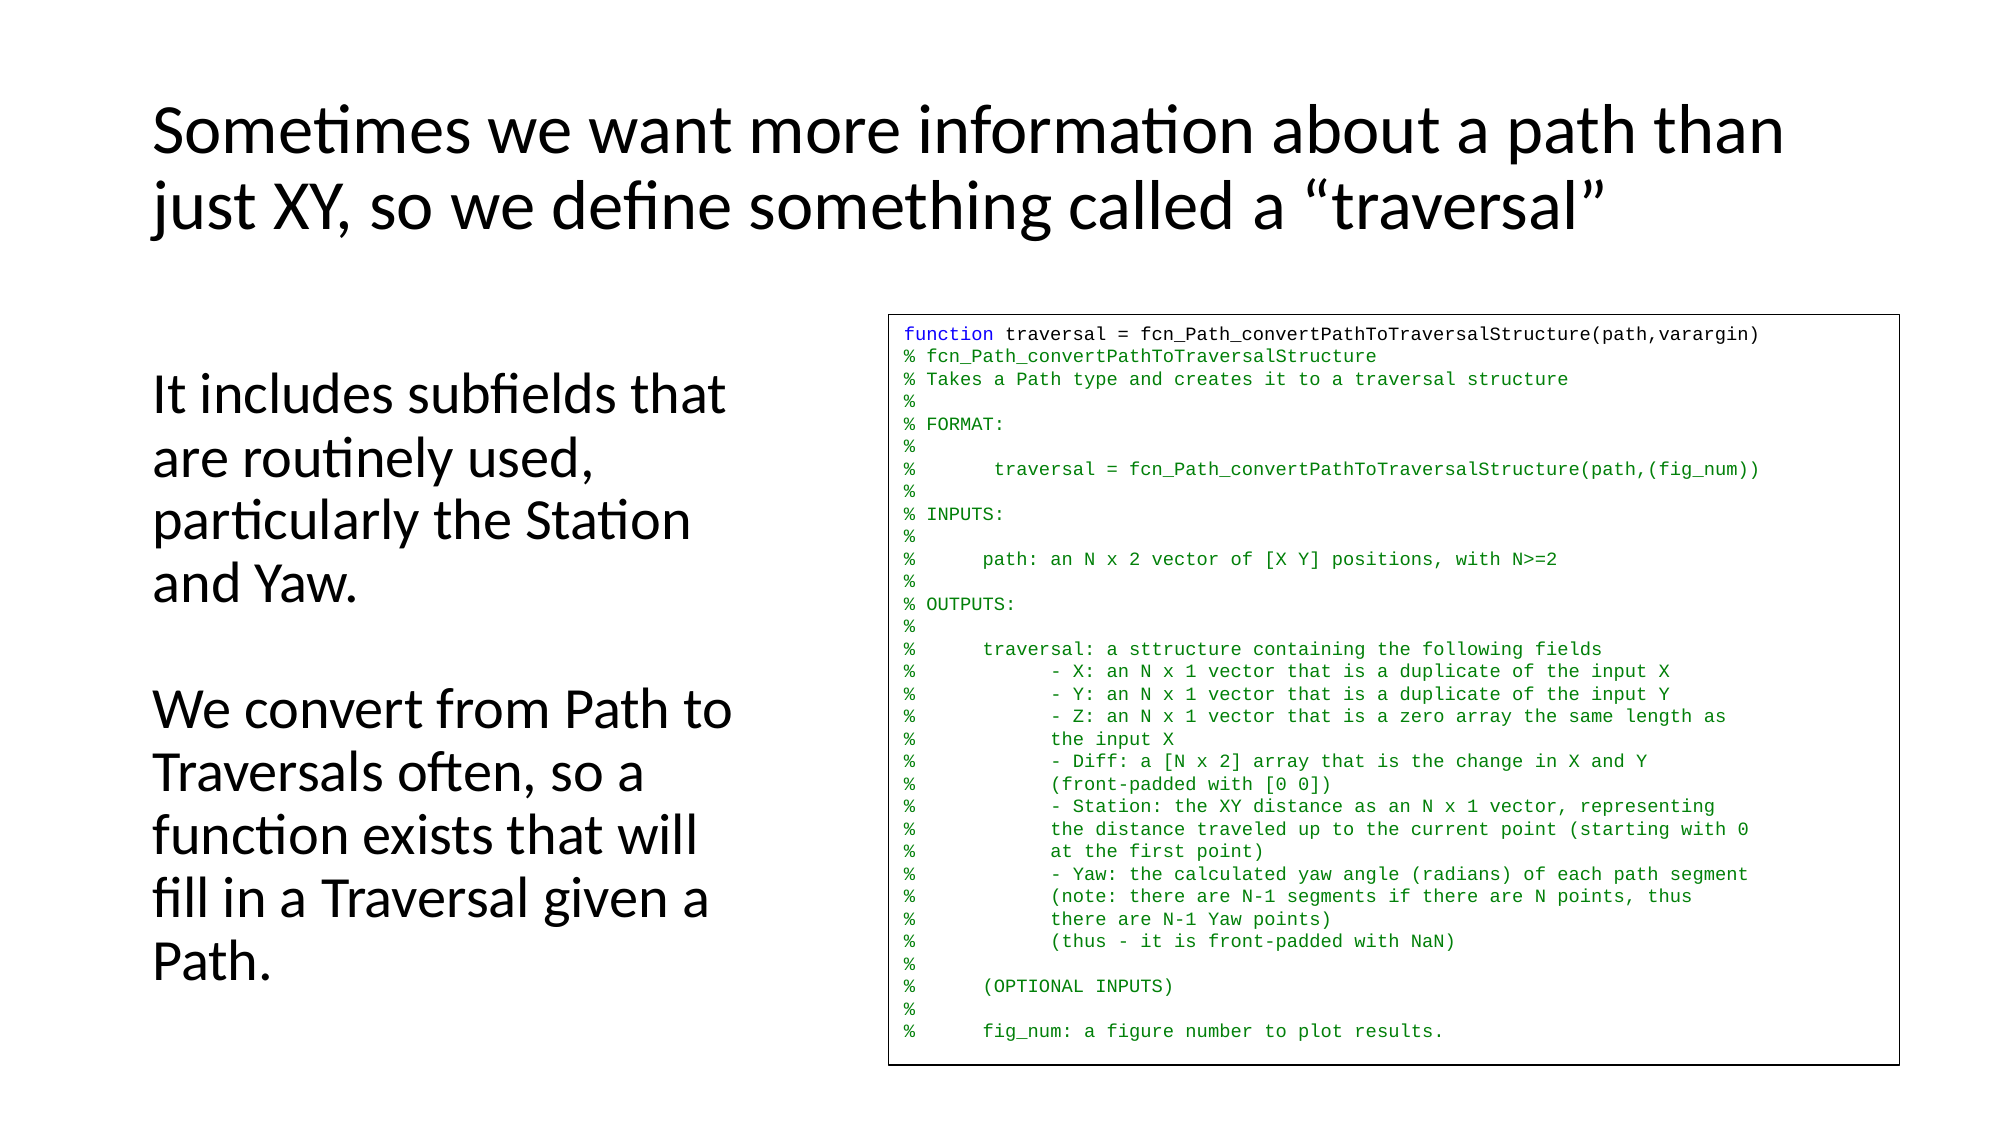

# Sometimes we want more information about a path than just XY, so we define something called a “traversal”
function traversal = fcn_Path_convertPathToTraversalStructure(path,varargin)
% fcn_Path_convertPathToTraversalStructure
% Takes a Path type and creates it to a traversal structure
%
% FORMAT:
%
%       traversal = fcn_Path_convertPathToTraversalStructure(path,(fig_num))
%
% INPUTS:
%
%      path: an N x 2 vector of [X Y] positions, with N>=2
%
% OUTPUTS:
%
%      traversal: a sttructure containing the following fields
%            - X: an N x 1 vector that is a duplicate of the input X
%            - Y: an N x 1 vector that is a duplicate of the input Y
%            - Z: an N x 1 vector that is a zero array the same length as
%            the input X
%            - Diff: a [N x 2] array that is the change in X and Y
%            (front-padded with [0 0])
%            - Station: the XY distance as an N x 1 vector, representing
%            the distance traveled up to the current point (starting with 0
%            at the first point)
%            - Yaw: the calculated yaw angle (radians) of each path segment
%            (note: there are N-1 segments if there are N points, thus
%            there are N-1 Yaw points)
%            (thus - it is front-padded with NaN)
%
%      (OPTIONAL INPUTS)
%
%      fig_num: a figure number to plot results.
It includes subfields that are routinely used, particularly the Station and Yaw.
We convert from Path to Traversals often, so a function exists that will fill in a Traversal given a Path.